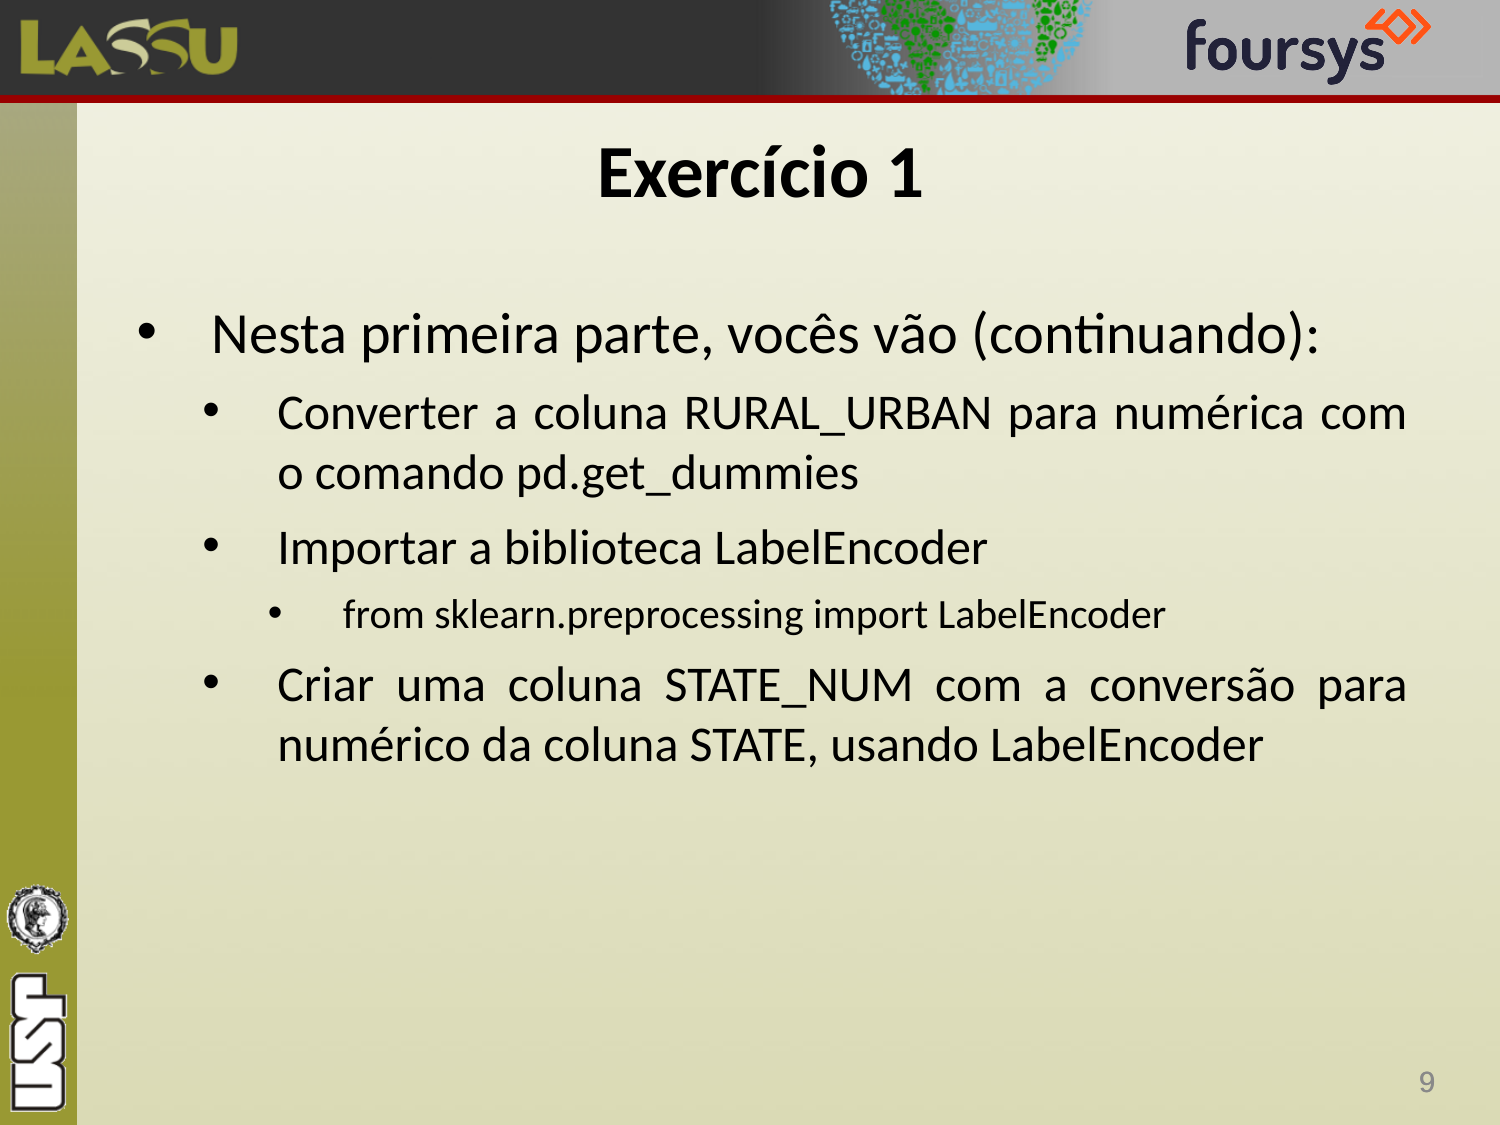

# Exercício 1
Nesta primeira parte, vocês vão (continuando):
Converter a coluna RURAL_URBAN para numérica com o comando pd.get_dummies
Importar a biblioteca LabelEncoder
from sklearn.preprocessing import LabelEncoder
Criar uma coluna STATE_NUM com a conversão para numérico da coluna STATE, usando LabelEncoder
9
9